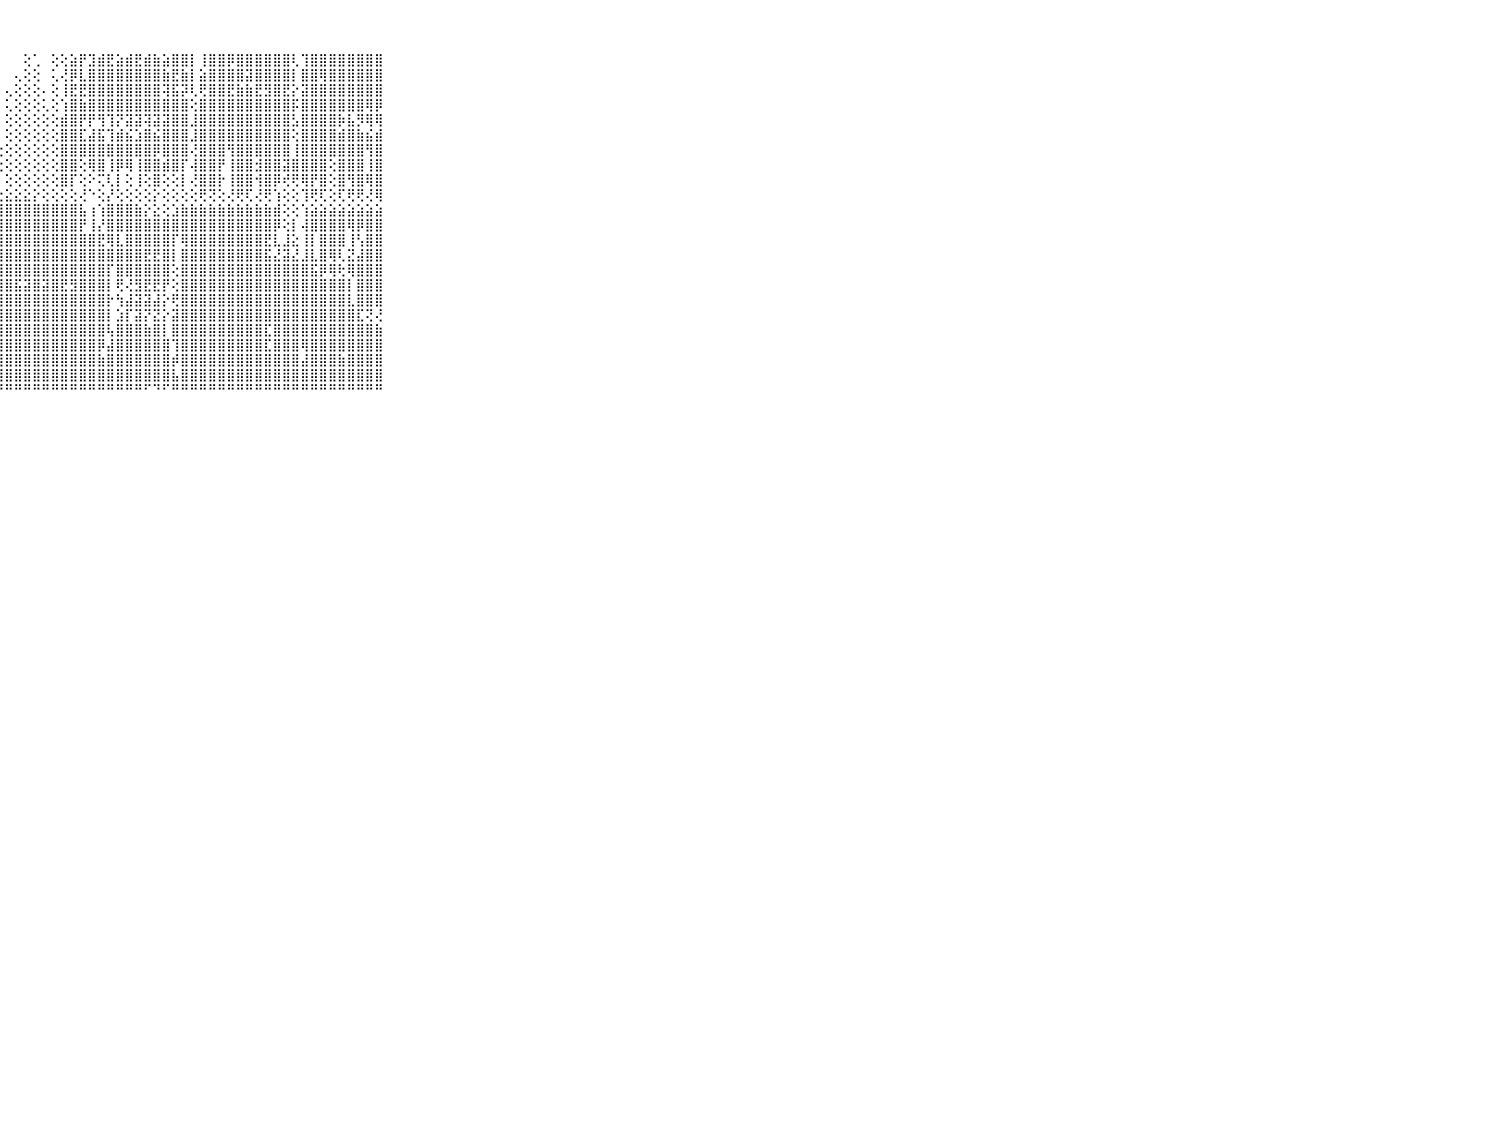

⠀⠀⠀⠀⠀⠀⠀⠀⠀⠀⠀⠀⠀⠀⠀⠀⠀⠀⠀⠀⠀⠀⠀⠀⠀⠀⠀⠀⠀⠀⢕⢁⠀⢕⢕⣵⡟⣹⣾⣟⣵⣾⣟⣾⣷⣵⣿⣿⡇⢸⣿⣿⡿⣿⣿⣿⣿⣿⣿⢇⢹⣿⣿⣿⣿⣿⣿⣿⣿⠀⠀⠀⠀⠀⠀⠀⠀⠀⠀⠀⠀
⠀⠀⠀⠀⠀⠀⠀⠀⠀⠀⠀⠀⠀⠀⠀⠀⠀⠀⠀⠀⠀⠀⠀⠀⠀⠀⠀⠀⠀⢄⢕⢕⠀⢅⢜⡿⣇⣿⣿⣿⣿⣿⣿⣿⣿⣷⣟⣷⡇⣵⣿⣿⣿⣿⣽⣿⣿⣿⣿⡇⣿⣿⢿⣿⣿⣿⣿⣿⣿⠀⠀⠀⠀⠀⠀⠀⠀⠀⠀⠀⠀
⠀⠀⠀⠀⠀⠀⠀⠀⠀⠀⠀⠀⠀⠀⠀⠀⠀⠀⠀⠀⠀⠀⠀⠀⠀⠀⠀⠀⢄⢕⢕⢕⠄⢕⢸⣟⣟⣿⣿⣿⣿⣿⣿⣿⣿⢽⣯⡽⢇⢟⣿⣿⣟⣷⣷⣟⣻⣿⣟⡕⣽⣿⣿⣿⣿⣿⣿⣿⣿⠀⠀⠀⠀⠀⠀⠀⠀⠀⠀⠀⠀
⠀⠀⠀⠀⠀⠀⠀⠀⠀⠀⠀⠀⠀⠀⠀⠀⠀⠀⠀⠀⠀⠀⠀⠀⠀⠀⠀⠀⢅⢕⢕⢕⢅⢕⢱⣿⣷⣿⣿⣿⣿⣿⣿⣿⣿⣿⣿⣿⢕⣿⣿⣿⣿⣿⣿⣿⣿⣿⣿⡯⣿⣿⣿⣿⣿⣿⣿⢿⡿⠀⠀⠀⠀⠀⠀⠀⠀⠀⠀⠀⠀
⠀⠀⠀⠀⠀⠀⠀⠀⠀⠀⠀⠀⠀⠀⠀⠀⠀⠀⠀⠀⠀⠀⠀⠀⠀⠀⠀⠀⢕⢕⢕⢕⢕⢕⣾⣿⡟⡟⢻⢹⡝⣽⣽⢽⣽⣽⣿⣿⣸⣿⣿⣿⣿⣿⣿⣿⣿⣿⣿⣣⣿⣿⣿⣿⡷⣧⡻⢿⢿⠀⠀⠀⠀⠀⠀⠀⠀⠀⠀⠀⠀
⠀⠀⠀⠀⠀⠀⠀⠀⠀⠀⠀⠀⠀⠀⠀⠀⠀⠀⠀⠀⠀⠀⠀⠀⠀⠀⠀⠀⢕⢕⢕⢕⢕⢕⣿⣿⣏⣼⣯⢹⣾⣮⣱⣿⣮⣿⣿⣿⣸⣿⣿⣿⣿⣿⣿⣿⣿⣿⣿⢕⣿⣿⣿⣿⣾⣿⣷⣮⣾⠀⠀⠀⠀⠀⠀⠀⠀⠀⠀⠀⠀
⠀⠀⠀⠀⠀⠀⠀⠀⠀⠀⠀⠀⠀⠀⠀⠀⠀⠀⠀⠀⠀⠀⠀⠀⠀⠀⢄⢔⢕⢕⢕⢕⢕⢕⣿⣿⣿⣿⣿⣿⣿⣿⣿⣿⡿⣿⣿⣿⢜⣿⣿⣿⢻⣿⣿⣿⣿⣿⣿⢸⣿⣿⣿⣿⣿⣿⣿⢻⣿⠀⠀⠀⠀⠀⠀⠀⠀⠀⠀⠀⠀
⠀⠀⠀⠀⠀⠀⠀⠀⠀⠀⠀⠀⠀⠀⠀⠀⠀⠀⠀⠀⠀⠀⠀⠀⠀⠀⢑⢕⢕⢕⢕⢕⢕⢕⣿⣿⢕⢿⣿⢸⡿⢿⢸⣿⣿⣾⣿⡏⢼⣿⣿⡟⢸⣿⣿⣺⣿⣿⣽⣿⣿⣿⣿⢕⣿⣿⣿⢸⣿⠀⠀⠀⠀⠀⠀⠀⠀⠀⠀⠀⠀
⠀⠀⠀⠀⠀⠀⠀⠀⠀⠀⠀⠀⠀⠀⠀⠐⠀⠀⠀⠀⠀⠀⠀⠔⠕⢕⢰⡇⢕⢕⢕⢕⢕⢕⣿⡏⢕⠕⢍⢇⡇⢕⢸⢕⣿⢕⢕⡇⢜⣿⣿⡗⢸⣿⣿⢺⣿⡿⢞⢟⢿⡟⣿⢕⣿⢻⣿⢿⣿⠀⠀⠀⠀⠀⠀⠀⠀⠀⠀⠀⠀
⠀⠀⠀⠀⠀⠀⠀⠀⠀⠀⠀⣴⣴⣄⢄⣤⣤⣄⣄⣀⣀⣀⣀⣀⣀⣀⡕⣕⣕⣕⣕⡕⢕⢕⢕⢕⢜⠑⢕⡜⢕⢕⢕⢕⡕⢕⢕⢕⢕⢟⢝⢕⢜⢟⢏⢜⢟⢱⢕⢕⢹⢟⢏⢕⢏⢟⢟⢜⢿⠀⠀⠀⠀⠀⠀⠀⠀⠀⠀⠀⠀
⠀⠀⠀⠀⠀⠀⠀⠀⠀⠀⠀⣿⢿⢕⢕⢹⣿⣿⣿⣿⣿⣿⣿⣿⣿⣿⣿⣿⣿⣿⣿⣿⣿⣿⣿⣿⣧⢰⢱⣿⣿⣿⣷⡕⣕⢕⣱⣷⣷⣷⣷⣷⣷⣷⣷⣷⣷⣾⢕⢕⢱⣵⣵⣵⣵⣵⣵⣵⣵⠀⠀⠀⠀⠀⠀⠀⠀⠀⠀⠀⠀
⠀⠀⠀⠀⠀⠀⠀⠀⠀⠀⠀⣿⢸⢧⢕⣱⣿⣿⣿⣿⣿⣿⣿⣿⣿⣿⣿⣿⣿⣿⣿⣿⣿⣿⣿⣿⡟⢸⡜⣿⣿⣿⣿⣿⣿⣿⣿⣿⣿⣿⣿⣿⣿⣿⣿⣿⣿⡿⢕⡇⢼⣿⣿⣿⣿⢿⡿⣿⣿⠀⠀⠀⠀⠀⠀⠀⠀⠀⠀⠀⠀
⠀⠀⠀⠀⠀⠀⠀⠀⠀⠀⠀⢟⢜⢷⡗⢝⡍⢝⢝⣟⣻⣿⣿⣿⣿⣿⣧⣼⣿⣿⣿⣿⣿⣿⣿⣿⣿⣿⣟⢿⣇⣿⣿⣿⣿⣿⡏⢿⣿⣿⣿⣿⣿⣿⣿⣿⣟⣇⣸⣕⢸⡇⣿⣿⣿⢸⢣⣿⣿⠀⠀⠀⠀⠀⠀⠀⠀⠀⠀⠀⠀
⠀⠀⠀⠀⠀⠀⠀⠀⠀⠀⠀⣵⣵⣵⣵⣿⣯⣼⣿⣿⣿⣿⣿⣿⣿⣿⣿⣿⣿⣿⣿⣿⣿⣿⣿⣿⣿⣿⣿⣿⣿⣿⣿⣟⣟⣿⡇⣿⣿⣿⣿⣿⣿⣿⣿⣿⣯⣜⣽⣜⣸⣇⣿⢿⢇⣝⣼⣿⣿⠀⠀⠀⠀⠀⠀⠀⠀⠀⠀⠀⠀
⠀⠀⠀⠀⠀⠀⠀⠀⠀⠀⠀⣿⣿⣿⣿⣿⣿⣿⣿⣿⣿⣿⣿⣿⣿⣿⣿⣿⣿⣿⣿⣿⣿⣿⣿⣿⣿⣿⣿⡏⣿⣿⣿⣿⣿⣿⢕⣿⣿⣿⣿⣿⣿⣿⣿⣿⣿⣿⣿⣿⣿⣯⡿⢿⢗⢿⣿⣿⣿⠀⠀⠀⠀⠀⠀⠀⠀⠀⠀⠀⠀
⠀⠀⠀⠀⠀⠀⠀⠀⠀⠀⠀⣿⣿⣿⣿⣿⣿⣿⣿⣿⣿⣿⣿⣿⣿⣷⣷⣿⣿⣯⣽⣿⣽⣿⣟⣻⣿⣿⣿⡇⢟⢜⣻⣟⣟⡟⢕⣿⣿⣿⣿⣿⣿⣿⣿⣿⣿⣿⣿⣿⣿⣿⣿⣿⣿⡇⣿⣿⣿⠀⠀⠀⠀⠀⠀⠀⠀⠀⠀⠀⠀
⠀⠀⠀⠀⠀⠀⠀⠀⠀⠀⠀⣿⣿⣿⣿⣿⣿⣿⣿⣿⣿⣿⣿⣿⣿⣿⣿⣿⣿⣿⣿⣿⣿⣿⣿⣿⣿⣿⣿⡗⢳⣼⣽⣽⣼⡕⢟⣿⣿⣿⣿⣿⣿⣿⣿⣿⣿⣿⣿⣿⣿⣿⣿⣿⣿⣇⣿⣿⣿⠀⠀⠀⠀⠀⠀⠀⠀⠀⠀⠀⠀
⠀⠀⠀⠀⠀⠀⠀⠀⠀⠀⠀⣿⢇⣻⢟⢟⣿⣿⣿⣿⣿⣿⣿⣿⣿⣿⣿⣿⣿⣿⣿⣿⣿⣿⣿⣿⣿⣿⣿⡇⣱⡏⣽⡝⣝⡕⣽⣿⣿⣿⣿⣿⣿⣿⣿⣿⣿⣿⣿⣿⣿⣿⣿⣿⣿⣿⣏⢝⢜⠀⠀⠀⠀⠀⠀⠀⠀⠀⠀⠀⠀
⠀⠀⠀⠀⠀⠀⠀⠀⠀⠀⠀⣱⡕⣕⢜⣼⣿⣿⣿⣿⣿⣿⣿⣿⣿⣿⣿⣿⣿⣿⣿⣿⣿⣿⣿⣿⣿⣿⣿⢧⣿⣿⣿⣷⣿⡇⣿⣿⣿⣿⣿⣿⣿⣿⣿⣿⣏⣿⣿⣿⣿⣿⣿⣿⣿⣿⣿⣿⣷⠀⠀⠀⠀⠀⠀⠀⠀⠀⠀⠀⠀
⠀⠀⠀⠀⠀⠀⠀⠀⠀⠀⠀⢟⢏⢕⢿⣿⣿⣿⣿⣿⣿⣿⣿⣿⣿⣿⣿⣿⣿⣿⣿⣿⣿⣿⣿⣿⣿⣿⡿⣼⣿⣿⣿⣿⣿⣿⢹⣿⣿⣿⣿⣿⣿⣿⣿⣿⣏⣿⣿⣿⢿⣿⣿⣿⣿⣿⣿⣿⣿⠀⠀⠀⠀⠀⠀⠀⠀⠀⠀⠀⠀
⠀⠀⠀⠀⠀⠀⠀⠀⠀⠀⠀⣿⡿⢕⣾⣿⣿⣿⣿⣿⣿⣿⣿⣿⣿⣿⣿⣿⣿⣿⣿⣿⣿⣿⣿⣿⣿⣿⣷⣿⣿⣿⣿⣿⣿⣿⡾⣿⣿⣿⣿⣿⣿⣿⣿⣿⣿⣿⣿⣿⣼⣿⣿⣿⣷⣿⣿⣿⣿⠀⠀⠀⠀⠀⠀⠀⠀⠀⠀⠀⠀
⠀⠀⠀⠀⠀⠀⠀⠀⠀⠀⠀⣕⣡⢱⣿⣿⣿⣿⣿⣿⣿⣿⣿⣿⣿⣿⣿⣿⣿⣿⣿⣿⣿⣿⣿⣿⣿⣿⣿⣿⣿⣿⣿⣿⣿⣿⣧⣿⣿⣿⣿⣿⣿⣿⣿⣿⣿⣿⣿⣿⣿⣿⣿⣿⣿⣿⣿⣿⣿⠀⠀⠀⠀⠀⠀⠀⠀⠀⠀⠀⠀
⠀⠀⠀⠀⠀⠀⠀⠀⠀⠀⠀⠛⠛⠛⠛⠛⠛⠛⠛⠛⠛⠛⠛⠛⠛⠛⠛⠛⠛⠛⠛⠛⠛⠛⠛⠛⠛⠛⠛⠛⠛⠛⠛⠋⠙⠋⠛⠛⠛⠛⠛⠛⠛⠛⠛⠛⠛⠛⠛⠛⠛⠛⠛⠛⠛⠛⠛⠛⠛⠀⠀⠀⠀⠀⠀⠀⠀⠀⠀⠀⠀